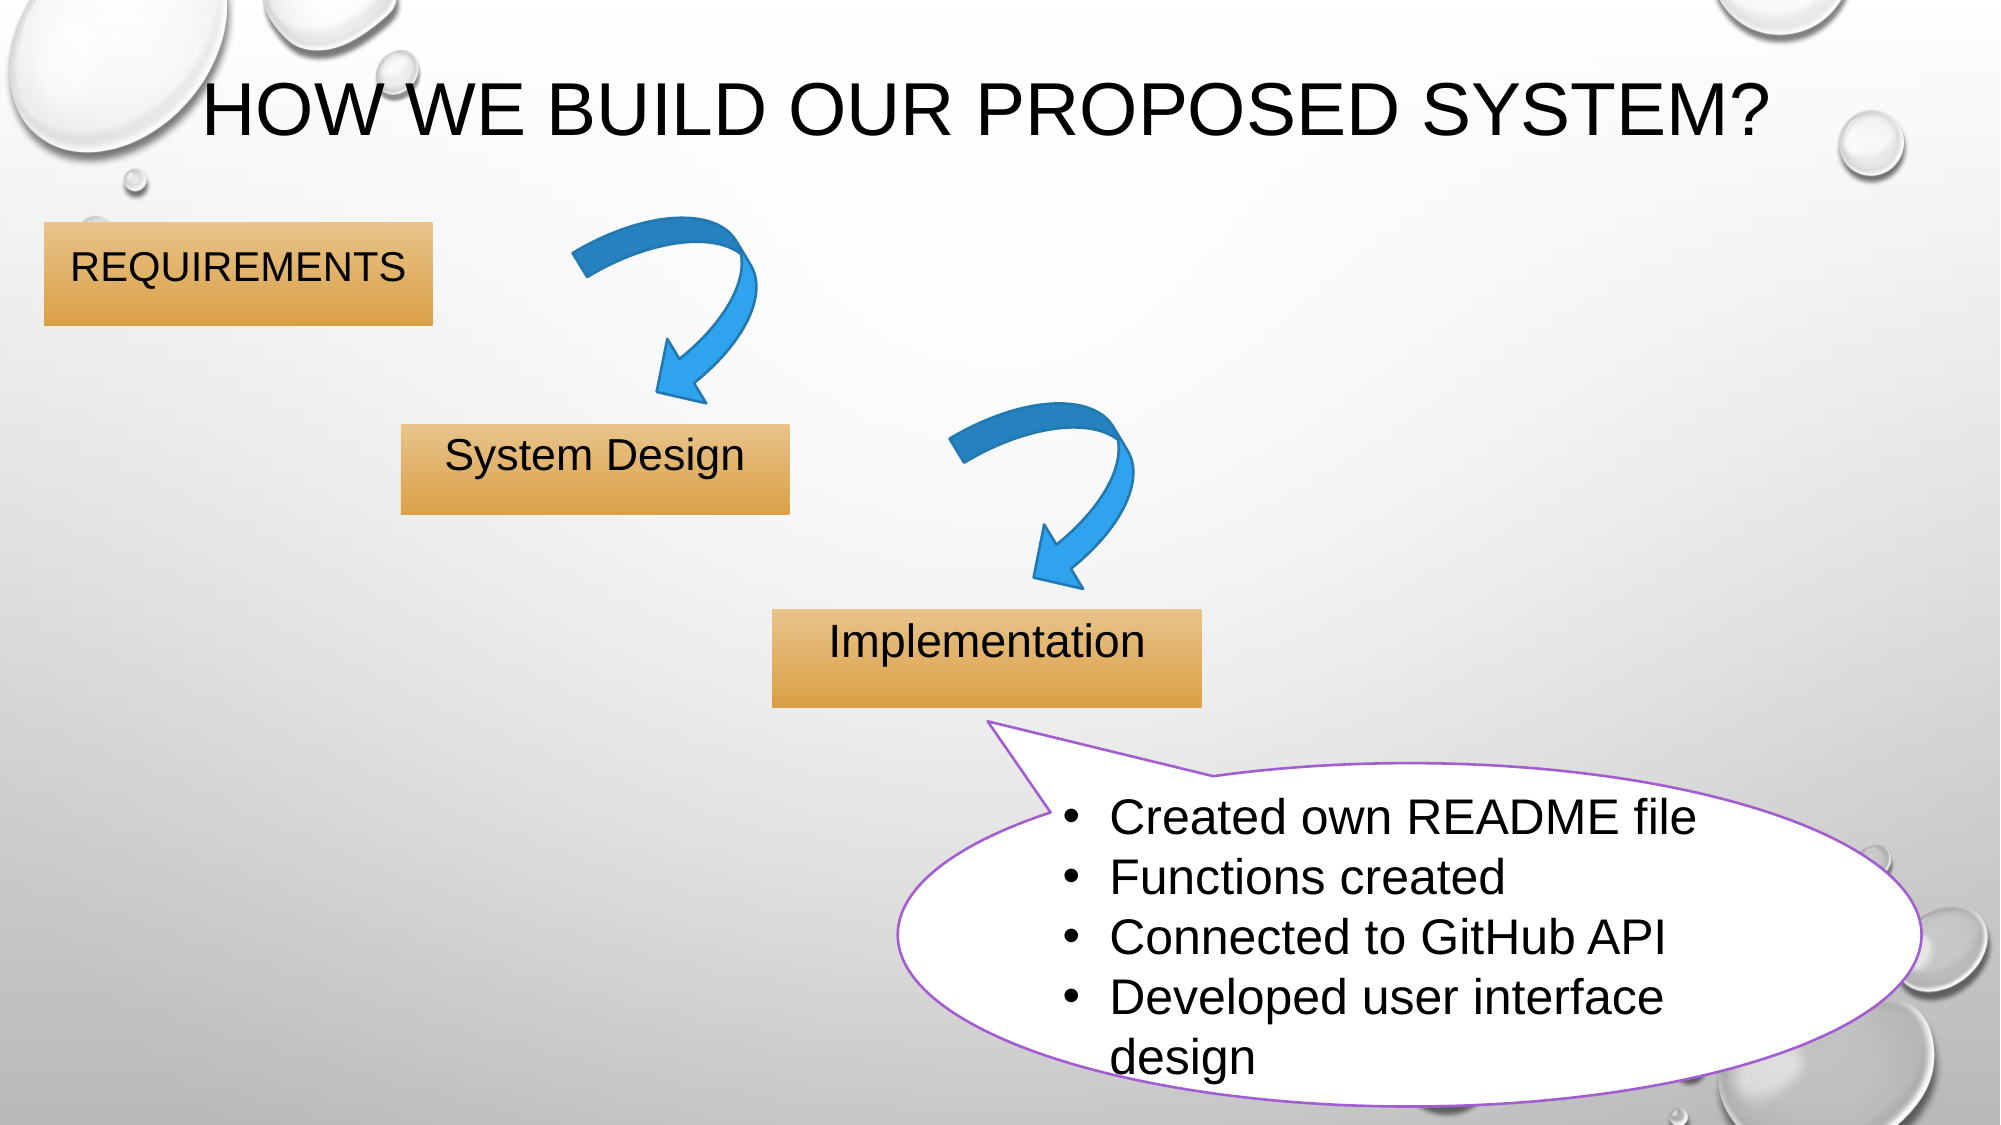

# How we build our proposed system?
Requirements

System Design
Implementation
Created own README file
Functions created
Connected to GitHub API
Developed user interface design